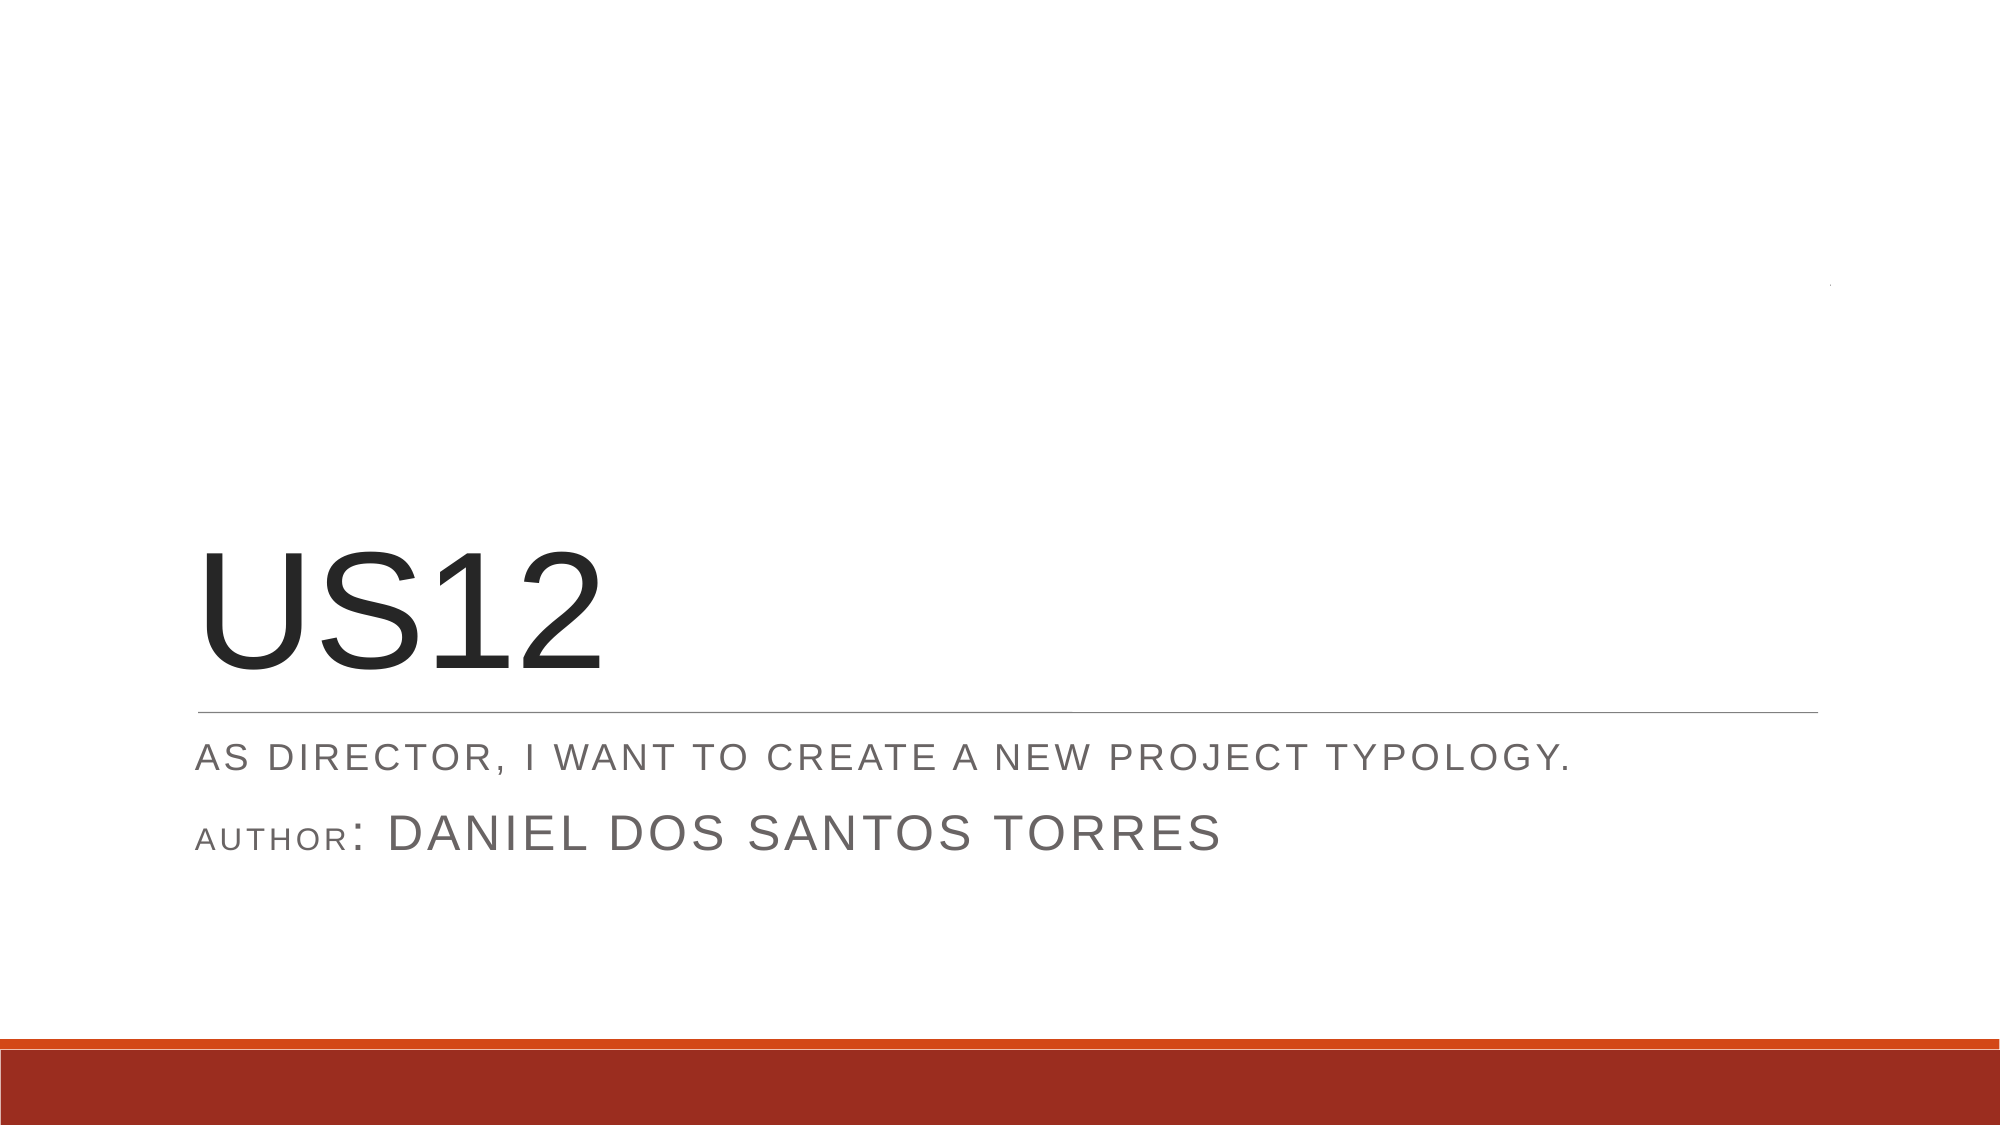

US12
As Director, I want to create a new project typology.
Author: Daniel dos Santos Torres